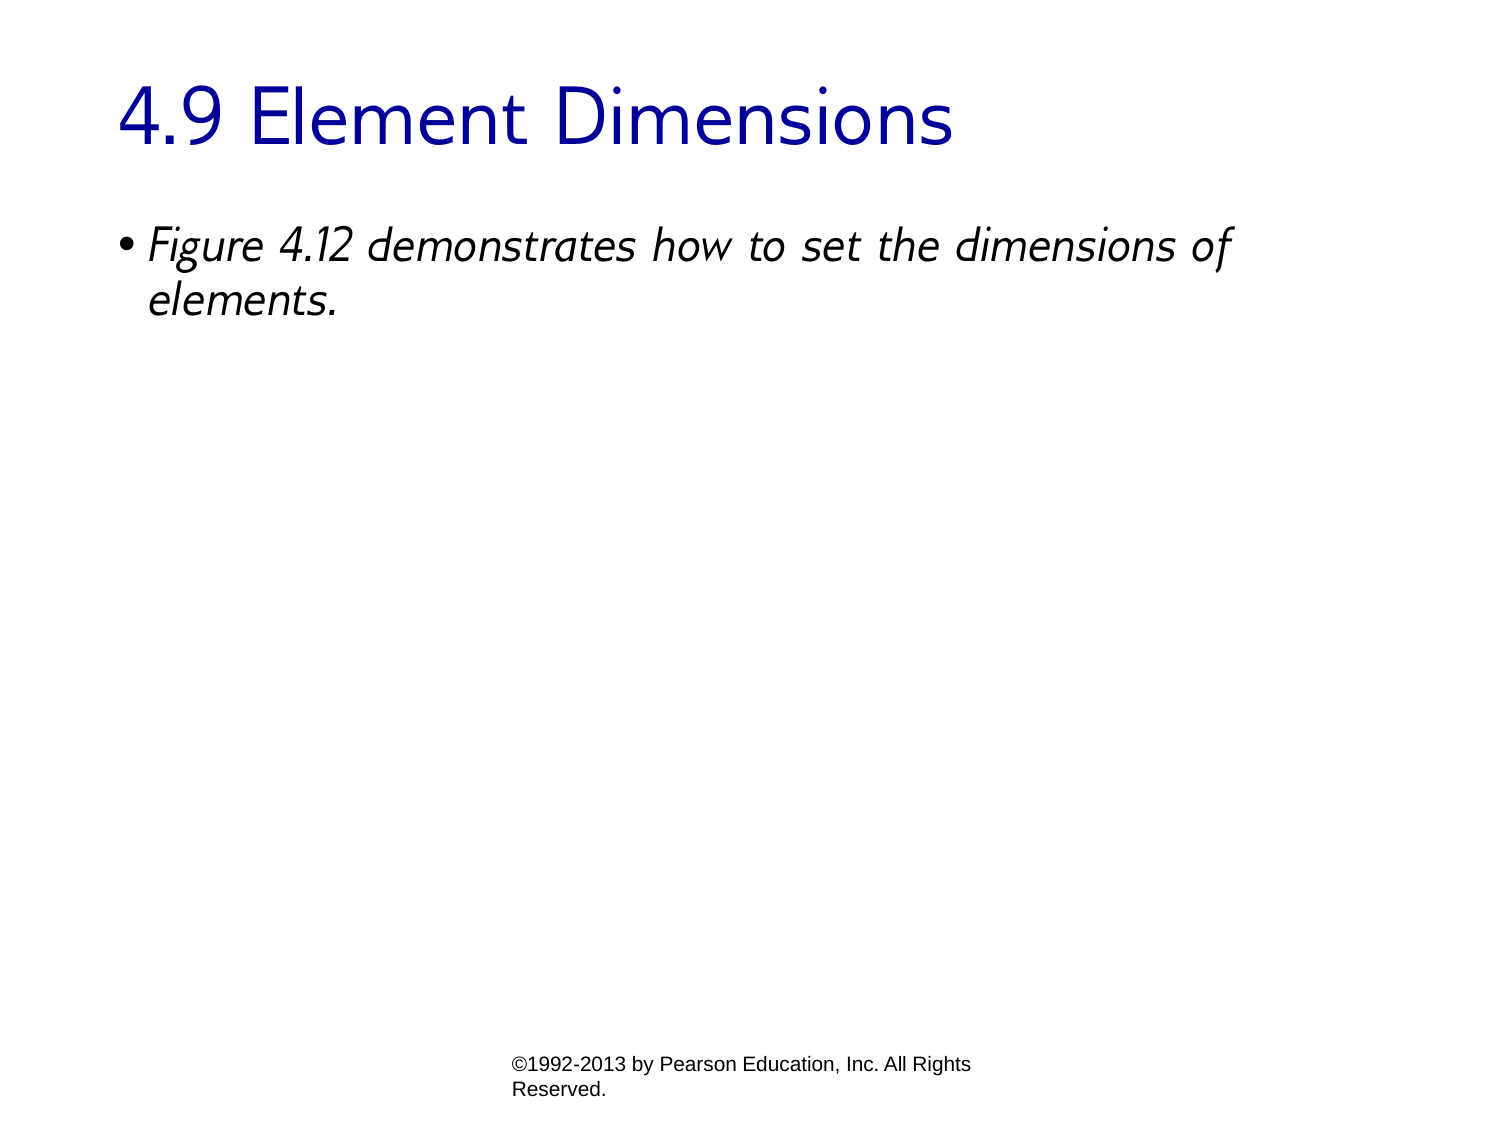

# 4.9 Element Dimensions
Figure 4.12 demonstrates how to set the dimensions of elements.
©1992-2013 by Pearson Education, Inc. All Rights Reserved.